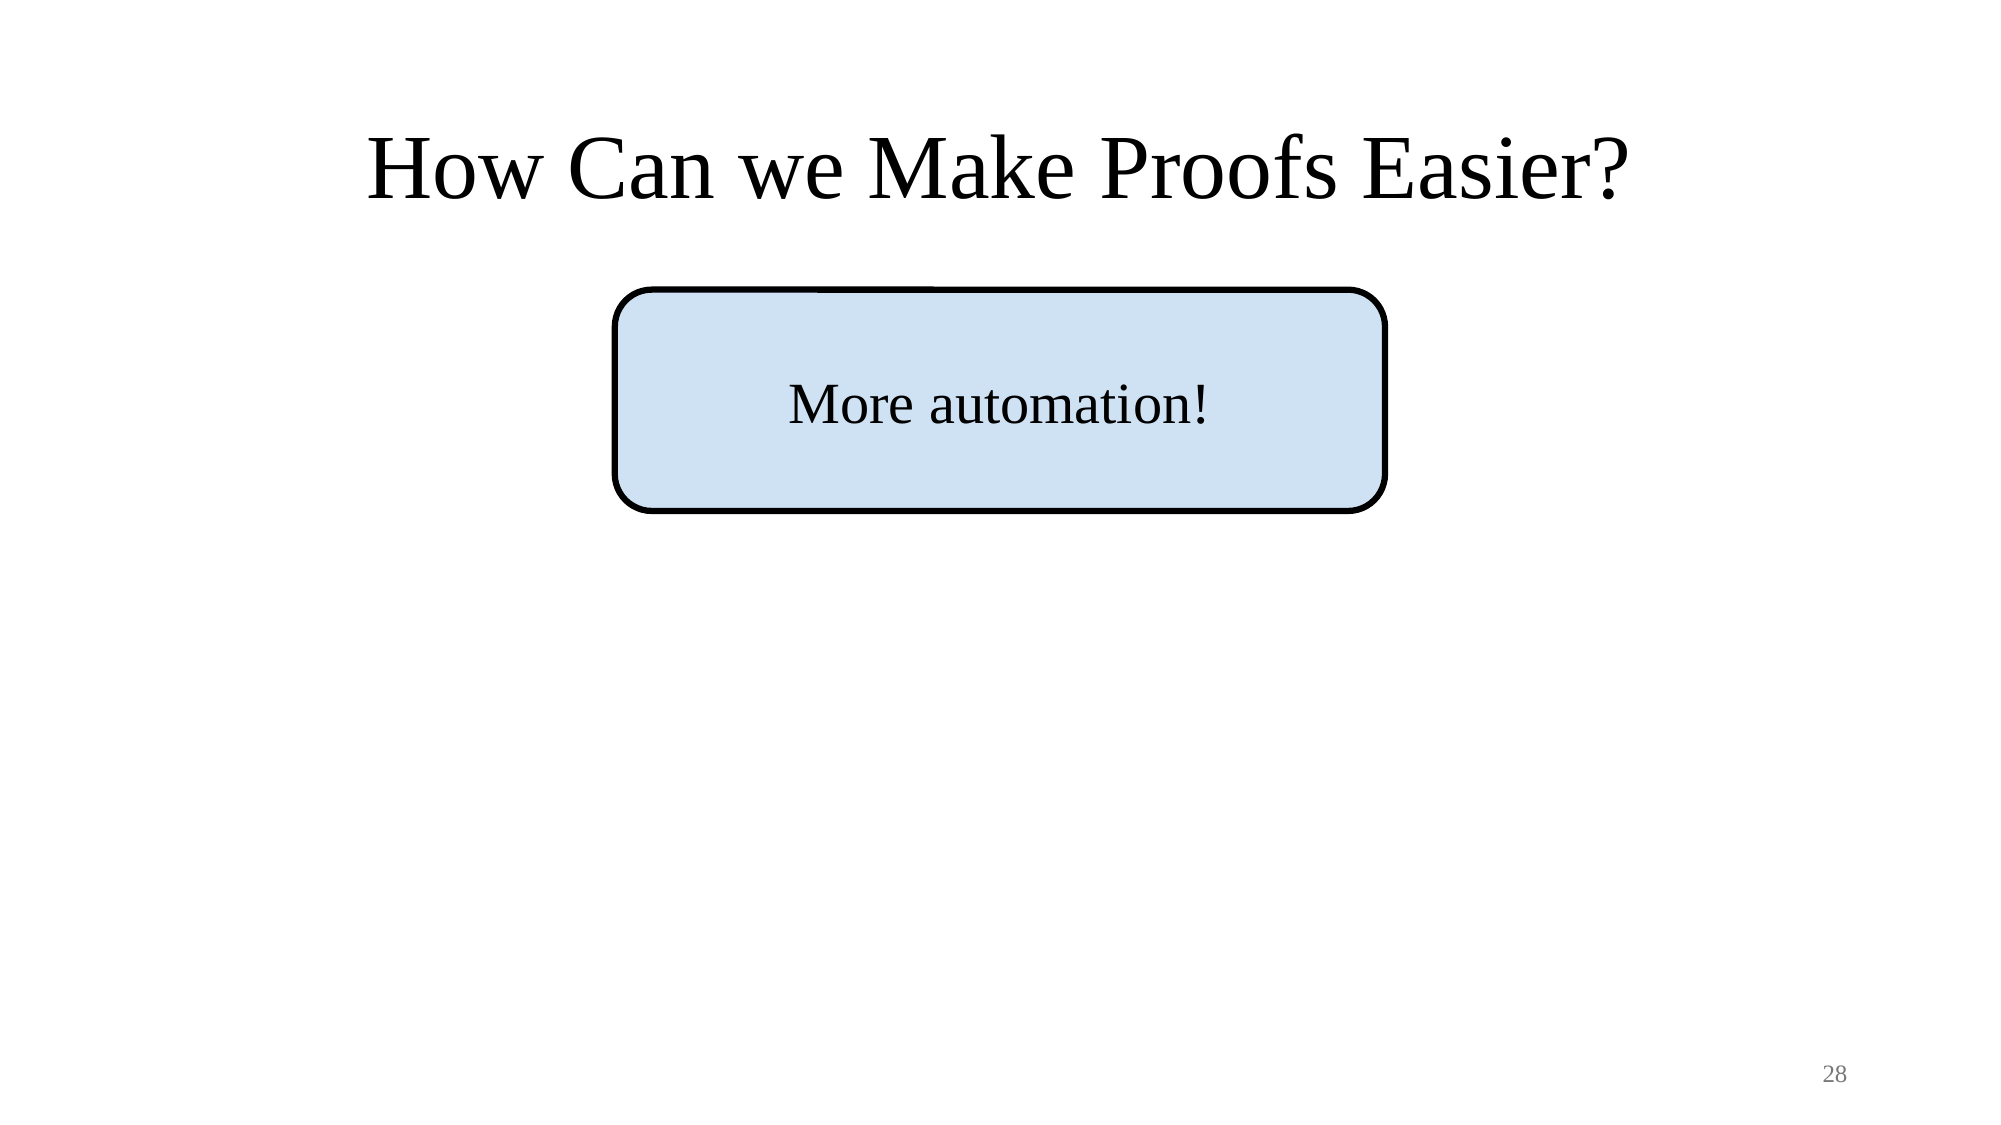

# How Can we Make Proofs Easier?
More automation!
28